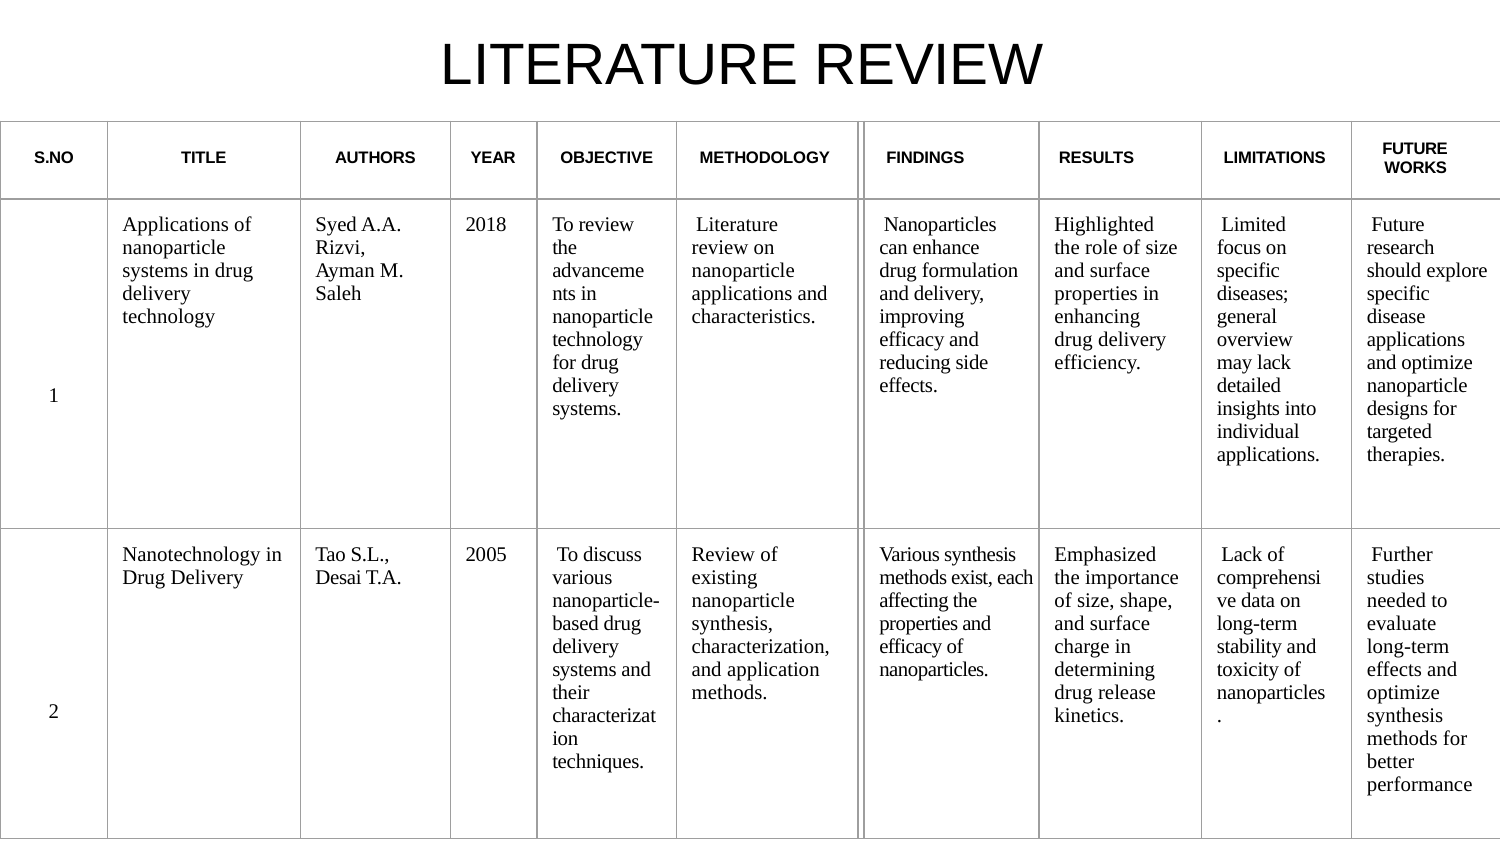

# LITERATURE REVIEW
| S.NO | TITLE | AUTHORS | YEAR | OBJECTIVE | METHODOLOGY |  | FINDINGS | RESULTS | LIMITATIONS | FUTURE WORKS |
| --- | --- | --- | --- | --- | --- | --- | --- | --- | --- | --- |
| 1 | Applications of nanoparticle systems in drug delivery technology | Syed A.A. Rizvi, Ayman M. Saleh | 2018 | To review the advancements in nanoparticle technology for drug delivery systems. | Literature review on nanoparticle applications and characteristics. |  | Nanoparticles can enhance drug formulation and delivery, improving efficacy and reducing side effects. | Highlighted the role of size and surface properties in enhancing drug delivery efficiency. | Limited focus on specific diseases; general overview may lack detailed insights into individual applications. | Future research should explore specific disease applications and optimize nanoparticle designs for targeted therapies. |
| 2 | Nanotechnology in Drug Delivery | Tao S.L., Desai T.A. | 2005 | To discuss various nanoparticle-based drug delivery systems and their characterization techniques. | Review of existing nanoparticle synthesis, characterization, and application methods. |  | Various synthesis methods exist, each affecting the properties and efficacy of nanoparticles. | Emphasized the importance of size, shape, and surface charge in determining drug release kinetics. | Lack of comprehensive data on long-term stability and toxicity of nanoparticles. | Further studies needed to evaluate long-term effects and optimize synthesis methods for better performance |